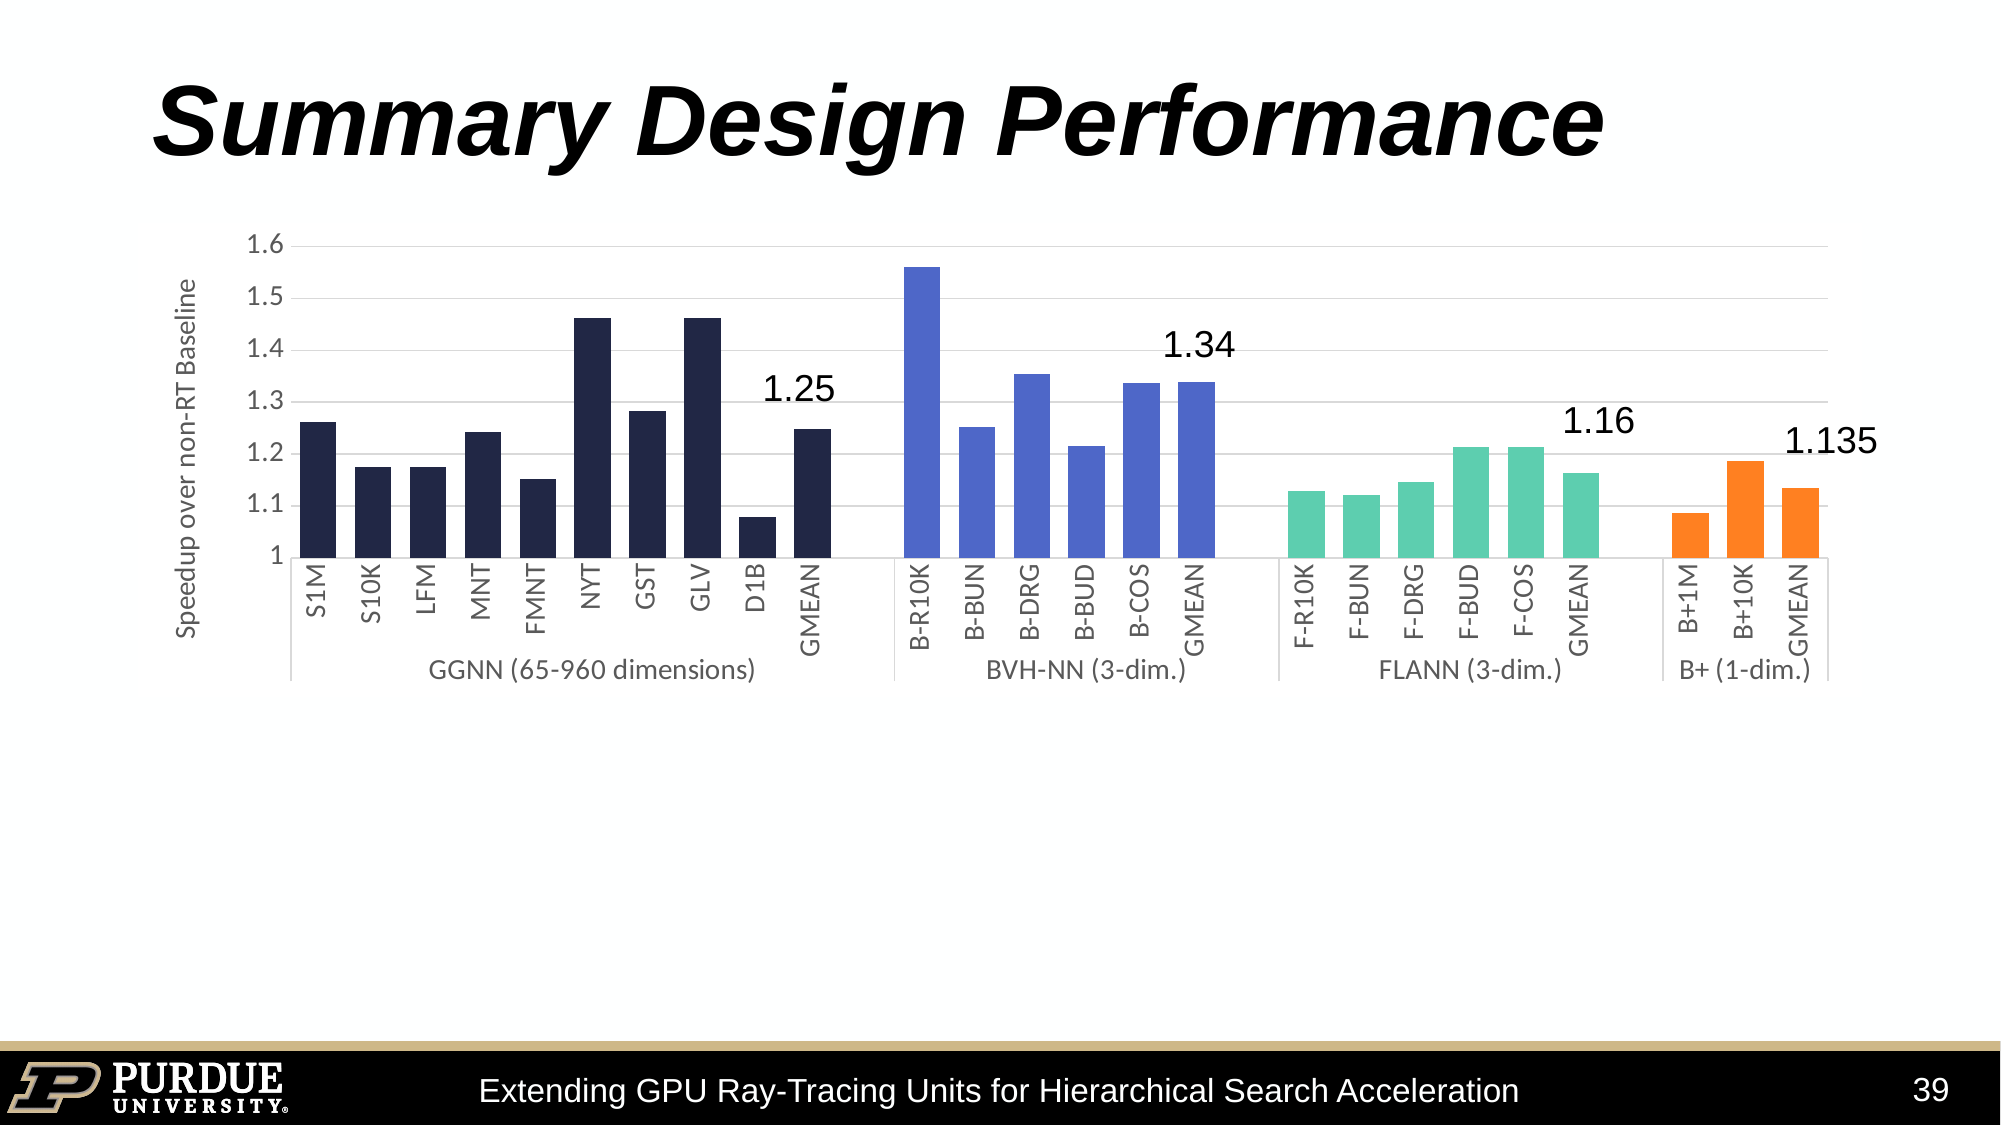

# Summary Design Performance

### Chart

| Category | Speedup |
|---|---|
| S1M | 1.261481083 |
| S10K | 1.174009787 |
| LFM | 1.175695215 |
| MNT | 1.241789251 |
| FMNT | 1.15160381 |
| NYT | 1.462424066 |
| GST | 1.282391757 |
| GLV | 1.461279237 |
| D1B | 1.078172394 |
| GMEAN | 1.248249837589643 |
|  | None |
| B-R10K | 1.56008175 |
| B-BUN | 1.251345907 |
| B-DRG | 1.354390262 |
| B-BUD | 1.216354874 |
| B-COS | 1.337686659 |
| GMEAN | 1.3388645739837153 |
|  | None |
| F-R10K | 1.129471363 |
| F-BUN | 1.120147256 |
| F-DRG | 1.145058733 |
| F-BUD | 1.212719459 |
| F-COS | 1.213796299 |
| GMEAN | 1.1635280360589213 |
|  | None |
| B+1M | 1.086 |
| B+10K | 1.186 |
| GMEAN | 1.1348991144590783 |
1.34
1.25
1.16
1.135
39